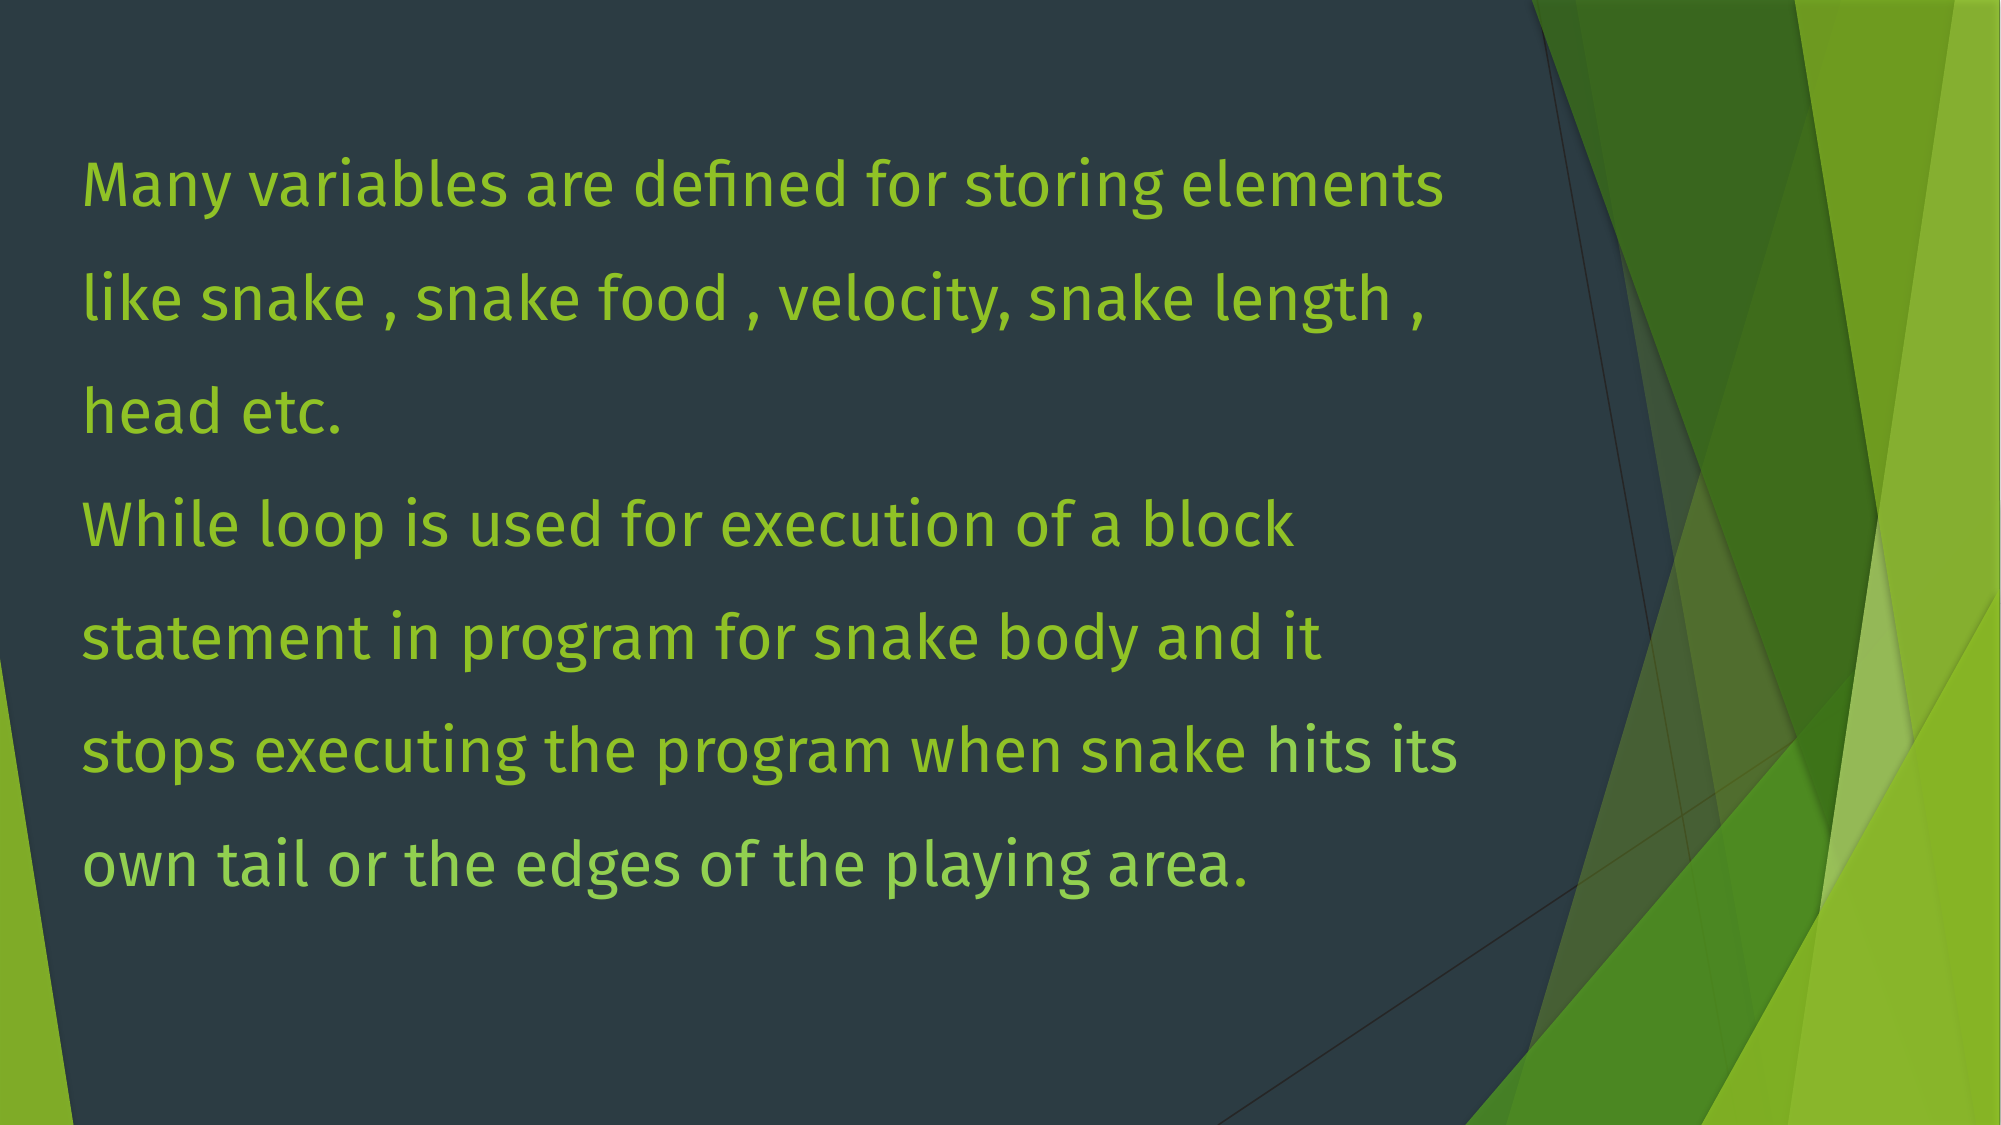

# Many variables are defined for storing elements like snake , snake food , velocity, snake length , head etc. While loop is used for execution of a block statement in program for snake body and it stops executing the program when snake hits its own tail or the edges of the playing area.